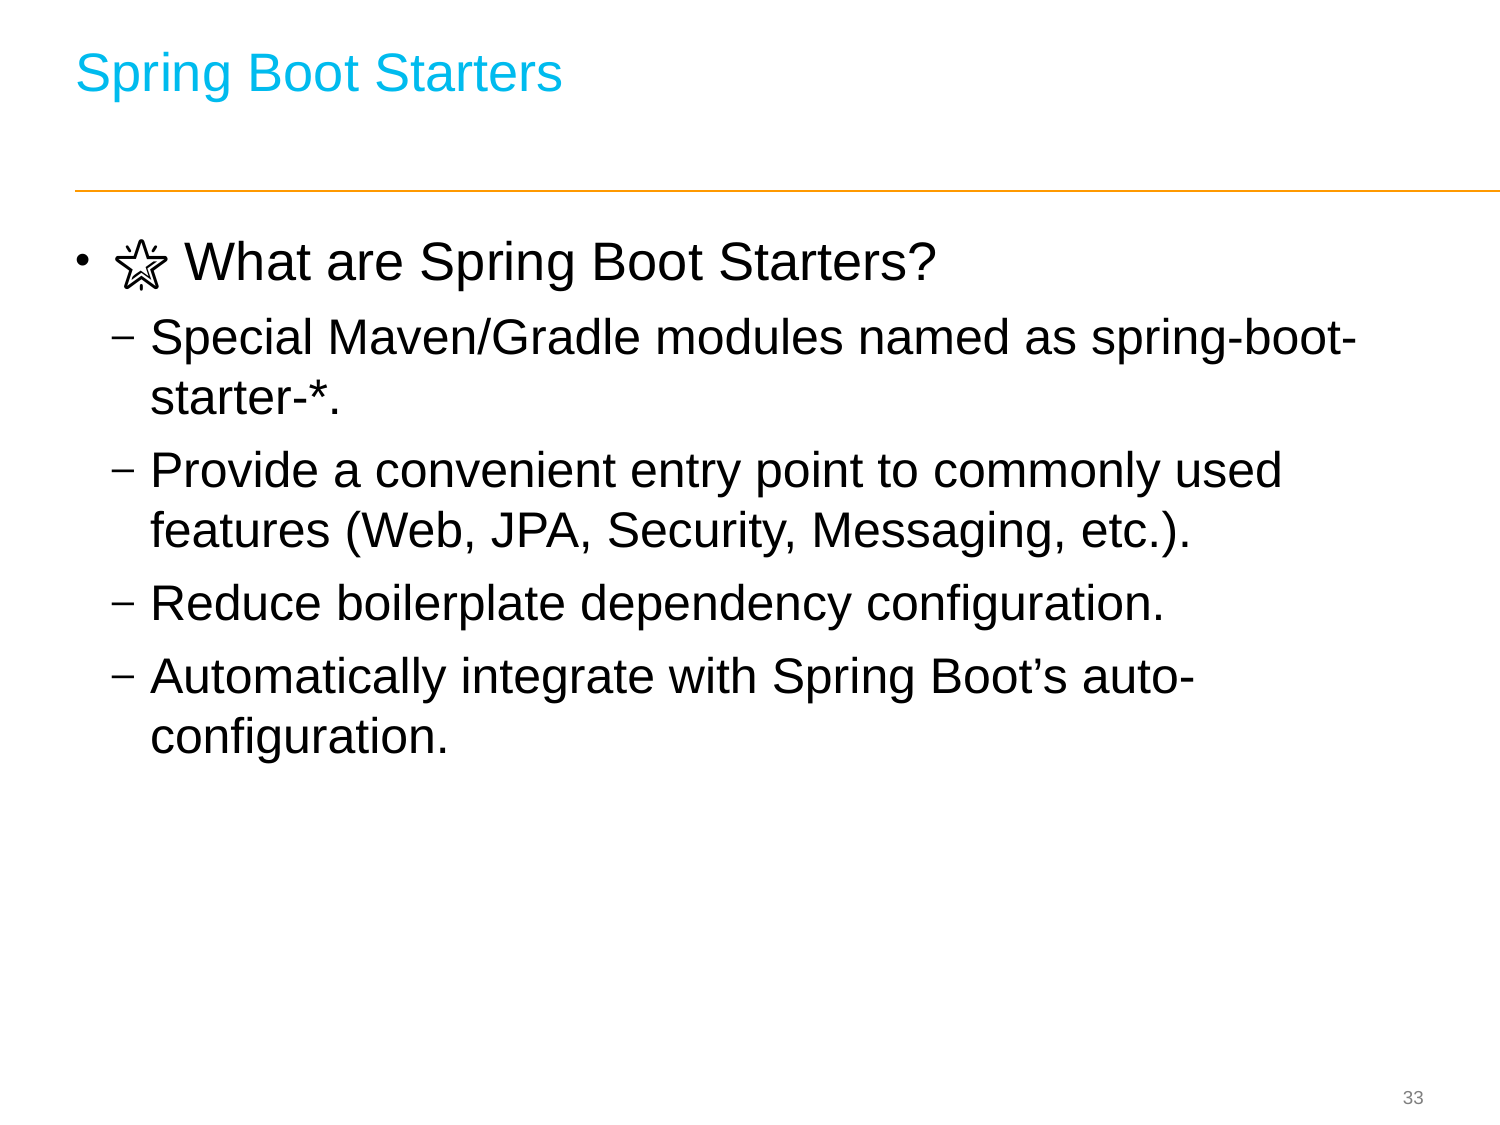

# Spring Boot Starters
🌟 What are Spring Boot Starters?
Special Maven/Gradle modules named as spring-boot-starter-*.
Provide a convenient entry point to commonly used features (Web, JPA, Security, Messaging, etc.).
Reduce boilerplate dependency configuration.
Automatically integrate with Spring Boot’s auto-configuration.